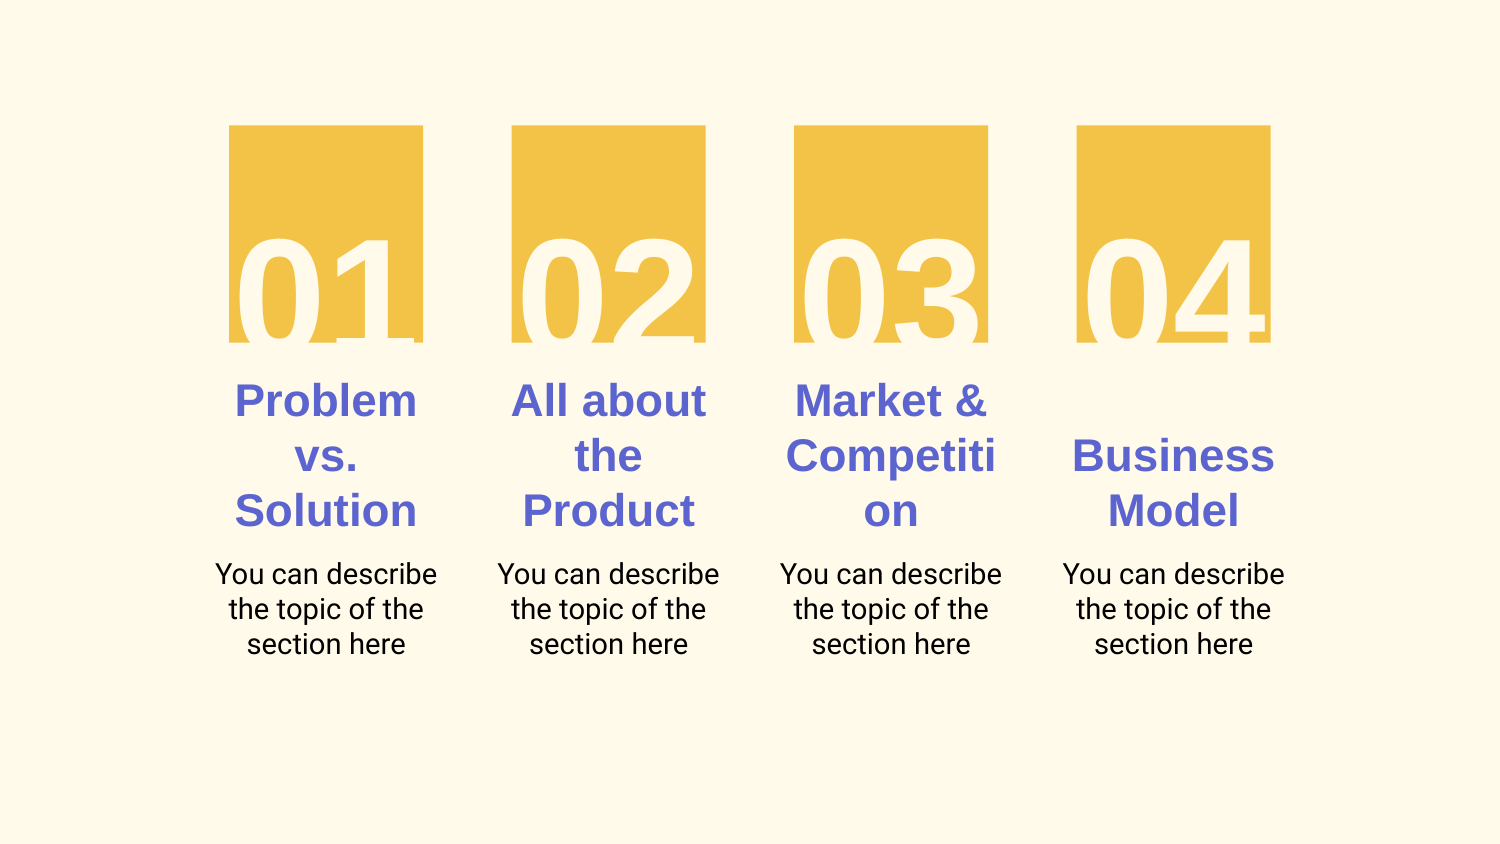

01
02
03
04
# Problem vs. Solution
All about the Product
Market & Competition
Business Model
You can describe the topic of the section here

You can describe the topic of the section here
You can describe the topic of the section here
You can describe the topic of the section here